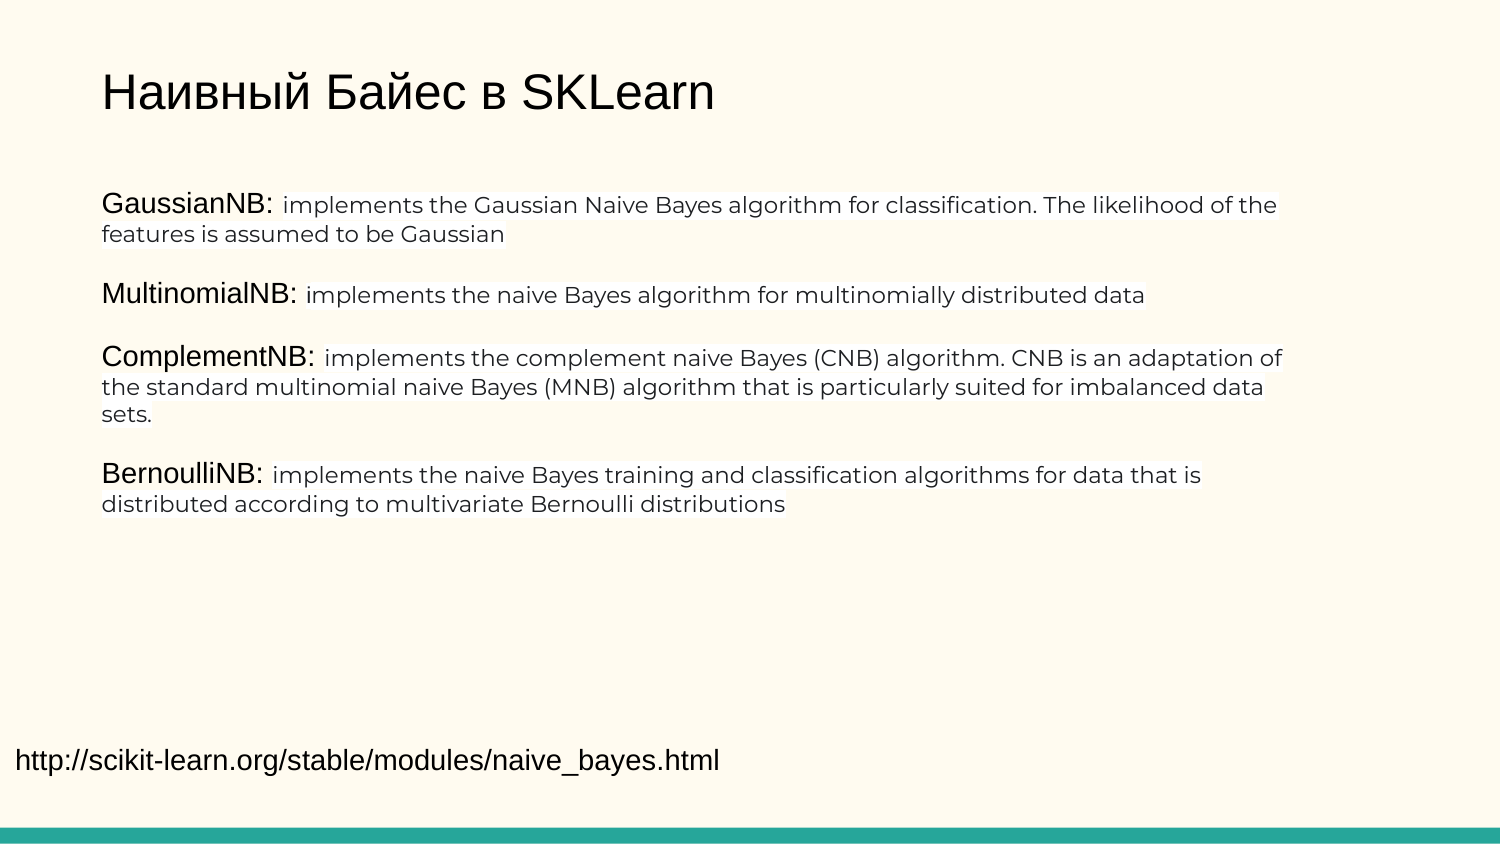

Наивный Байес в SKLearn
GaussianNB: implements the Gaussian Naive Bayes algorithm for classification. The likelihood of the features is assumed to be Gaussian

MultinomialNB: implements the naive Bayes algorithm for multinomially distributed data

ComplementNB: implements the complement naive Bayes (CNB) algorithm. CNB is an adaptation of the standard multinomial naive Bayes (MNB) algorithm that is particularly suited for imbalanced data sets.

BernoulliNB: implements the naive Bayes training and classification algorithms for data that is distributed according to multivariate Bernoulli distributions
http://scikit-learn.org/stable/modules/naive_bayes.html